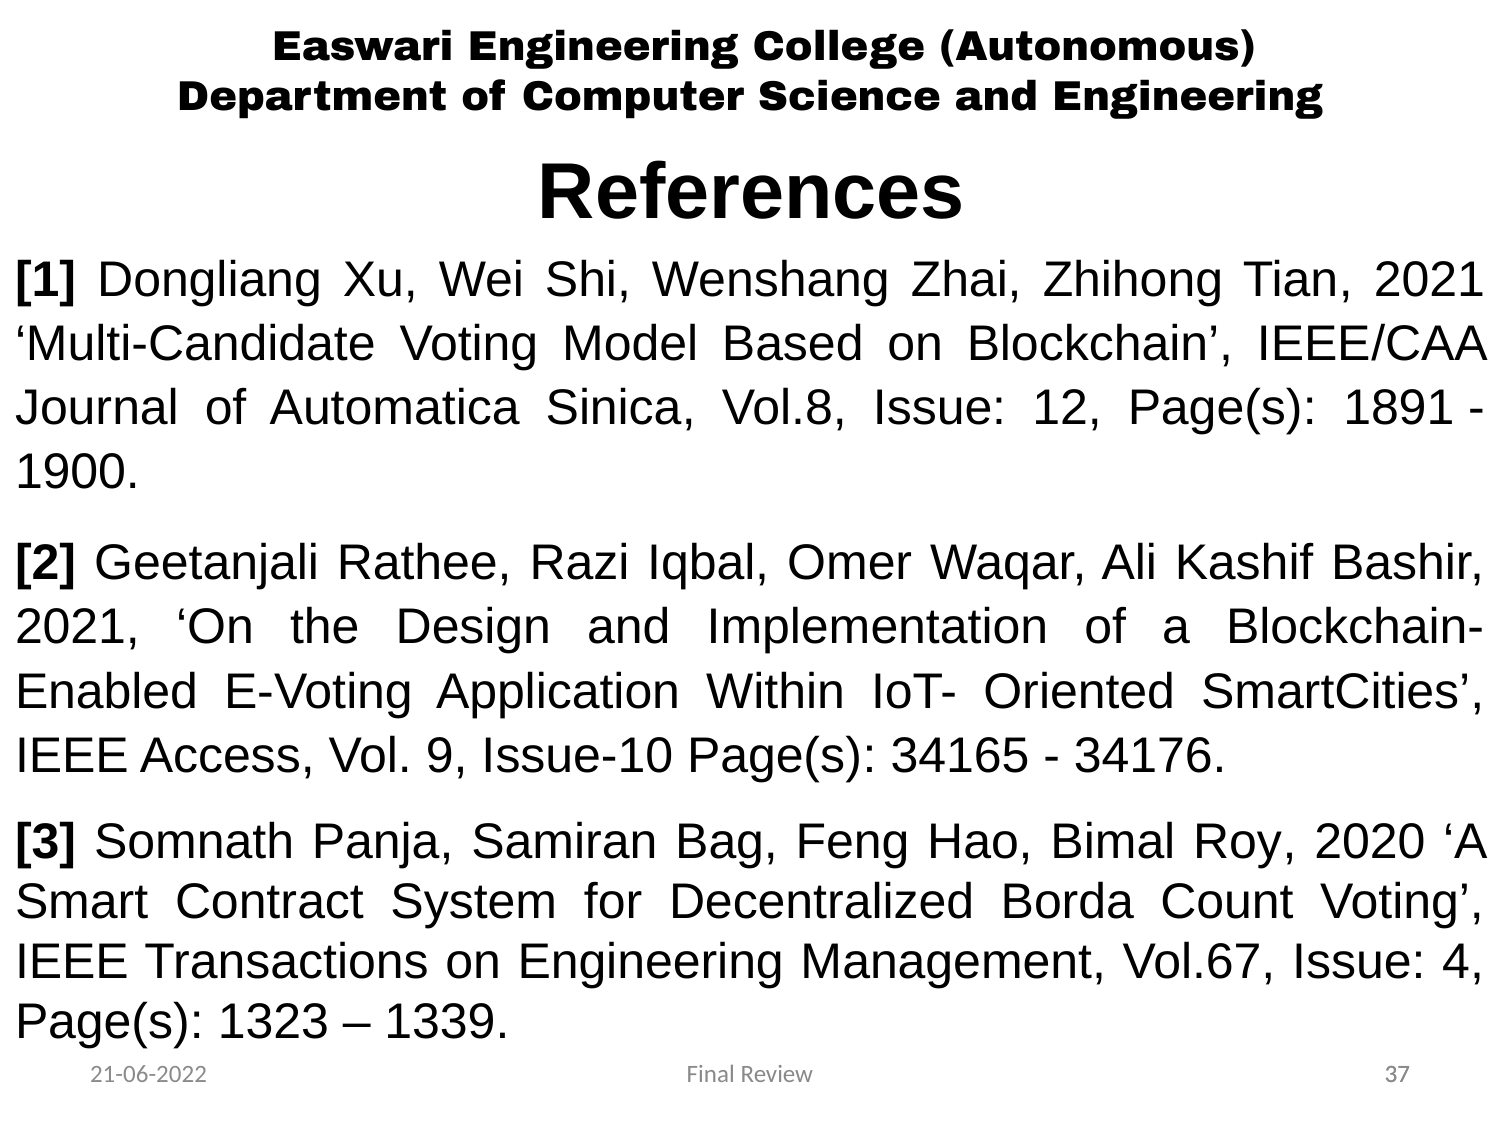

Easwari Engineering College (Autonomous)
Department of Computer Science and Engineering
# References
[1] Dongliang Xu, Wei Shi, Wenshang Zhai, Zhihong Tian, 2021 ‘Multi-Candidate Voting Model Based on Blockchain’, IEEE/CAA Journal of Automatica Sinica, Vol.8, Issue: 12, Page(s): 1891 - 1900.
[2] Geetanjali Rathee, Razi Iqbal, Omer Waqar, Ali Kashif Bashir, 2021, ‘On the Design and Implementation of a Blockchain-Enabled E-Voting Application Within IoT- Oriented SmartCities’, IEEE Access, Vol. 9, Issue-10 Page(s): 34165 - 34176.
[3] Somnath Panja, Samiran Bag, Feng Hao, Bimal Roy, 2020 ‘A Smart Contract System for Decentralized Borda Count Voting’, IEEE Transactions on Engineering Management, Vol.67, Issue: 4, Page(s): 1323 – 1339.

21-06-2022
Final Review
37
37